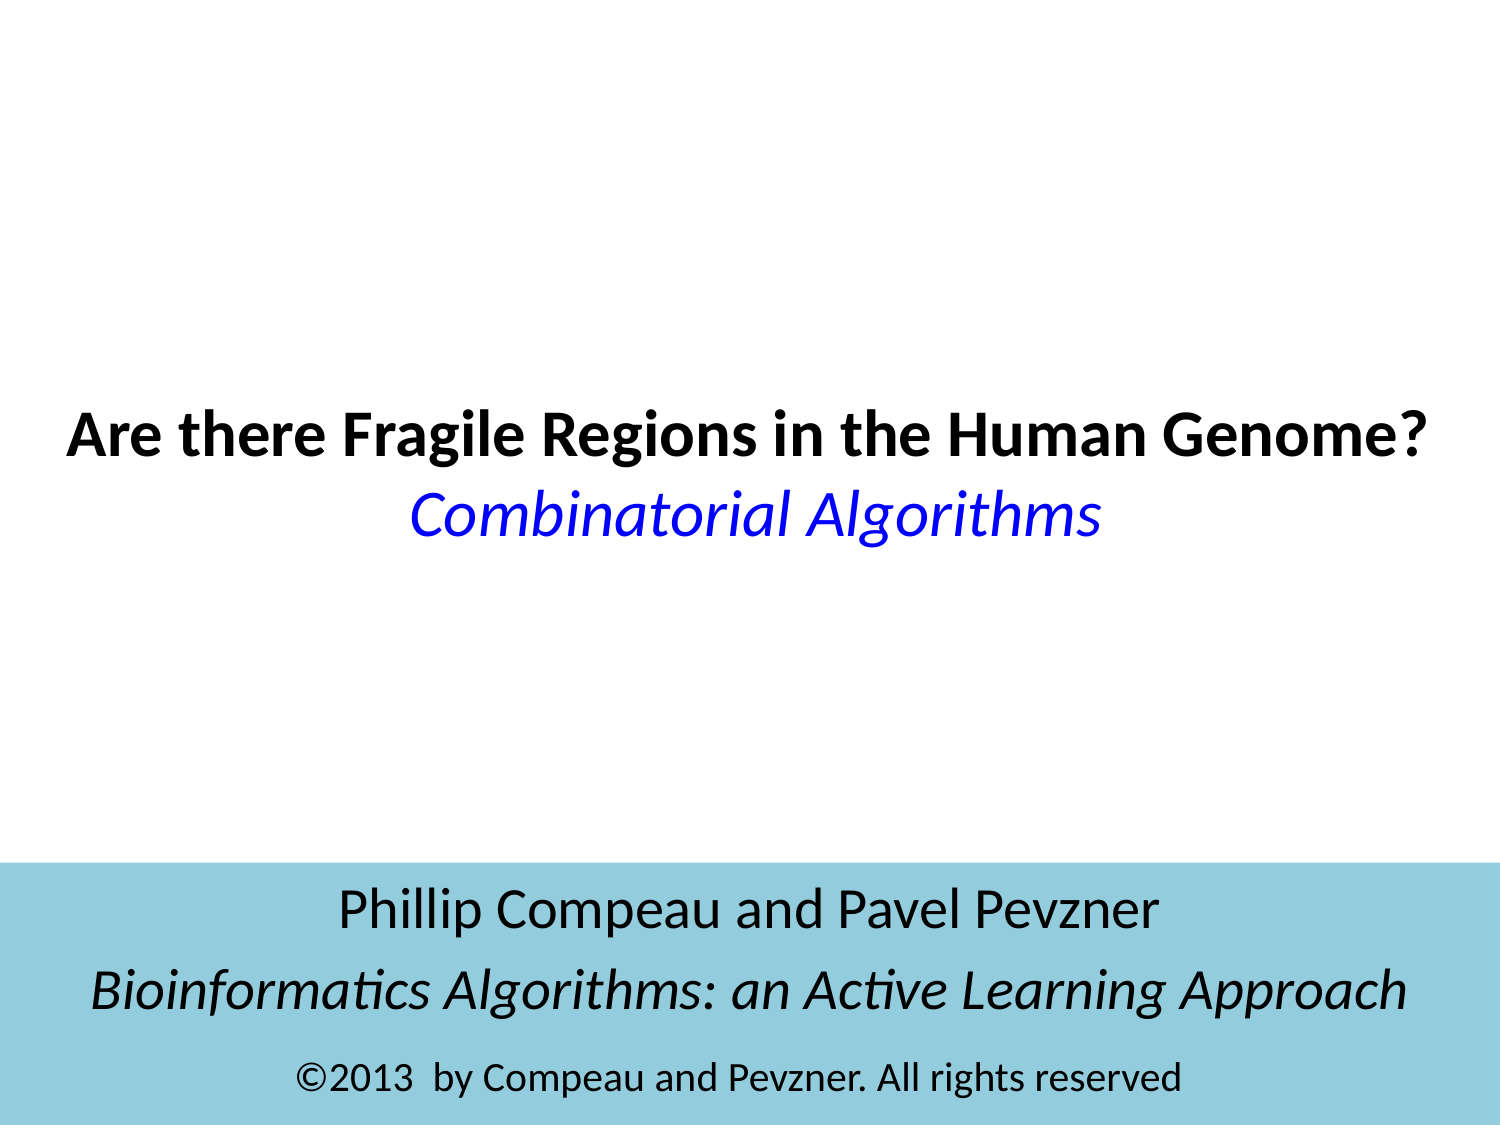

# Are there Fragile Regions in the Human Genome? Combinatorial Algorithms
Phillip Compeau and Pavel Pevzner
Bioinformatics Algorithms: an Active Learning Approach
©2013  by Compeau and Pevzner. All rights reserved